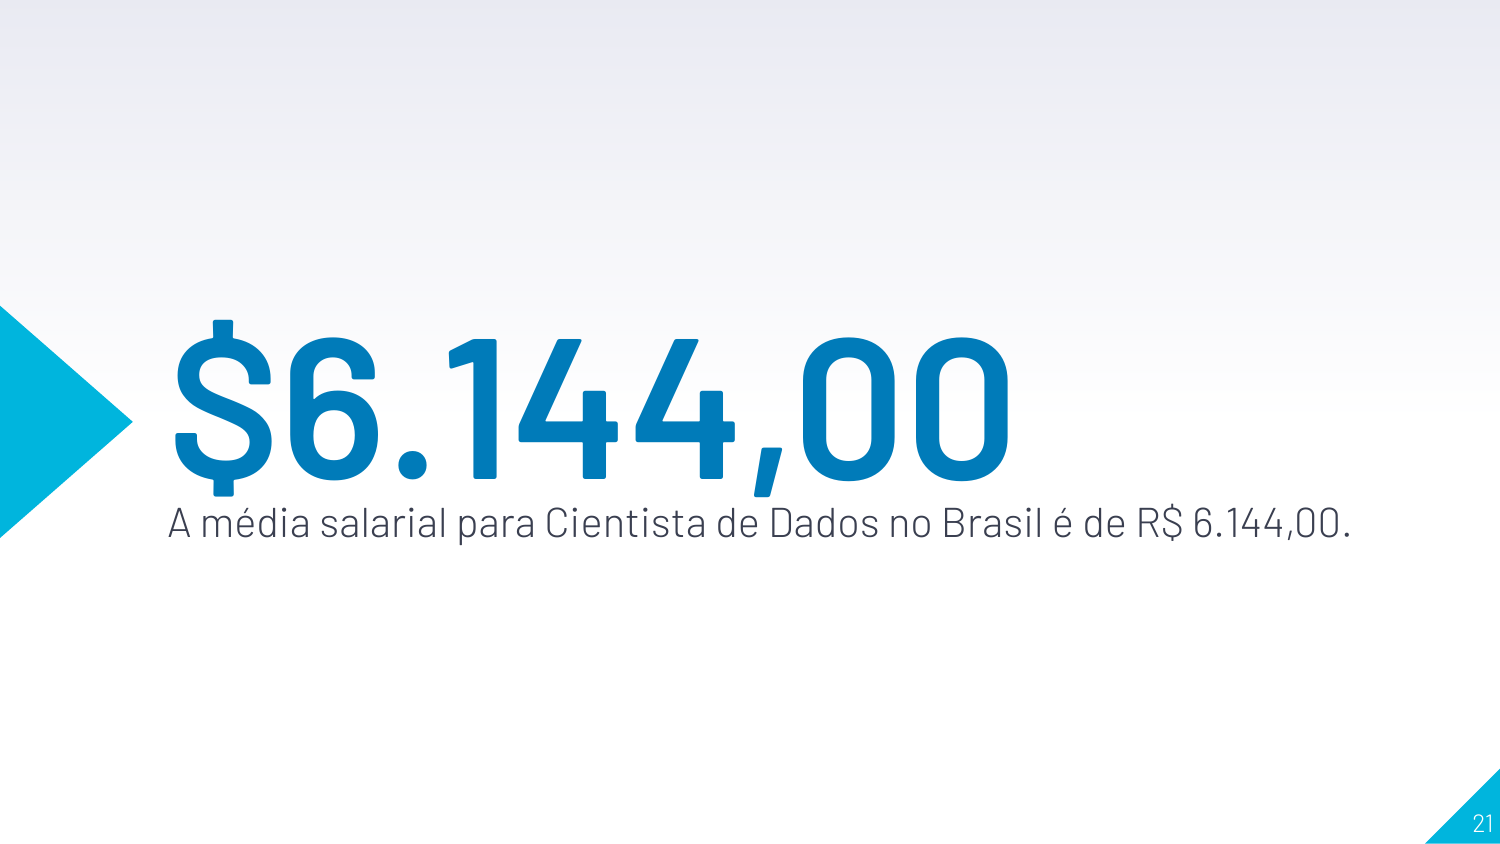

$6.144,00

A média salarial para Cientista de Dados no Brasil é de R$ 6.144,00.
21